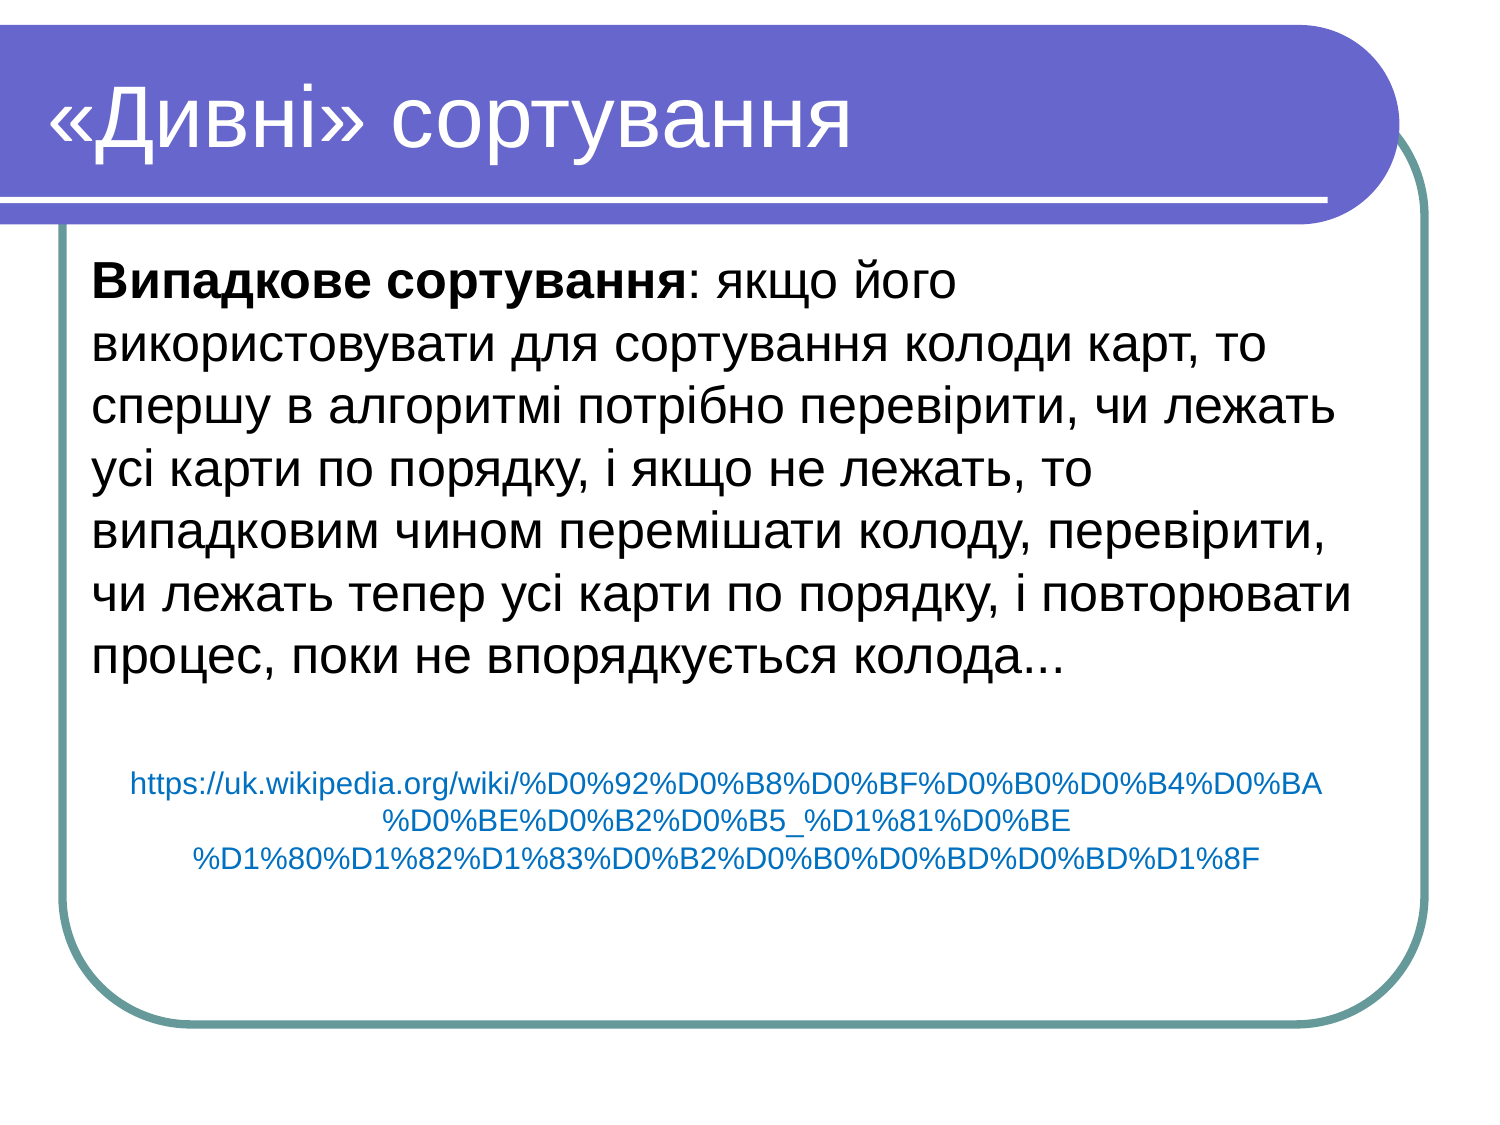

# «Дивні» сортування
Випадкове сортування: якщо його використовувати для сортування колоди карт, то спершу в алгоритмі потрібно перевірити, чи лежать усі карти по порядку, і якщо не лежать, то випадковим чином перемішати колоду, перевірити, чи лежать тепер усі карти по порядку, і повторювати процес, поки не впорядкується колода...

https://uk.wikipedia.org/wiki/%D0%92%D0%B8%D0%BF%D0%B0%D0%B4%D0%BA%D0%BE%D0%B2%D0%B5_%D1%81%D0%BE%D1%80%D1%82%D1%83%D0%B2%D0%B0%D0%BD%D0%BD%D1%8F